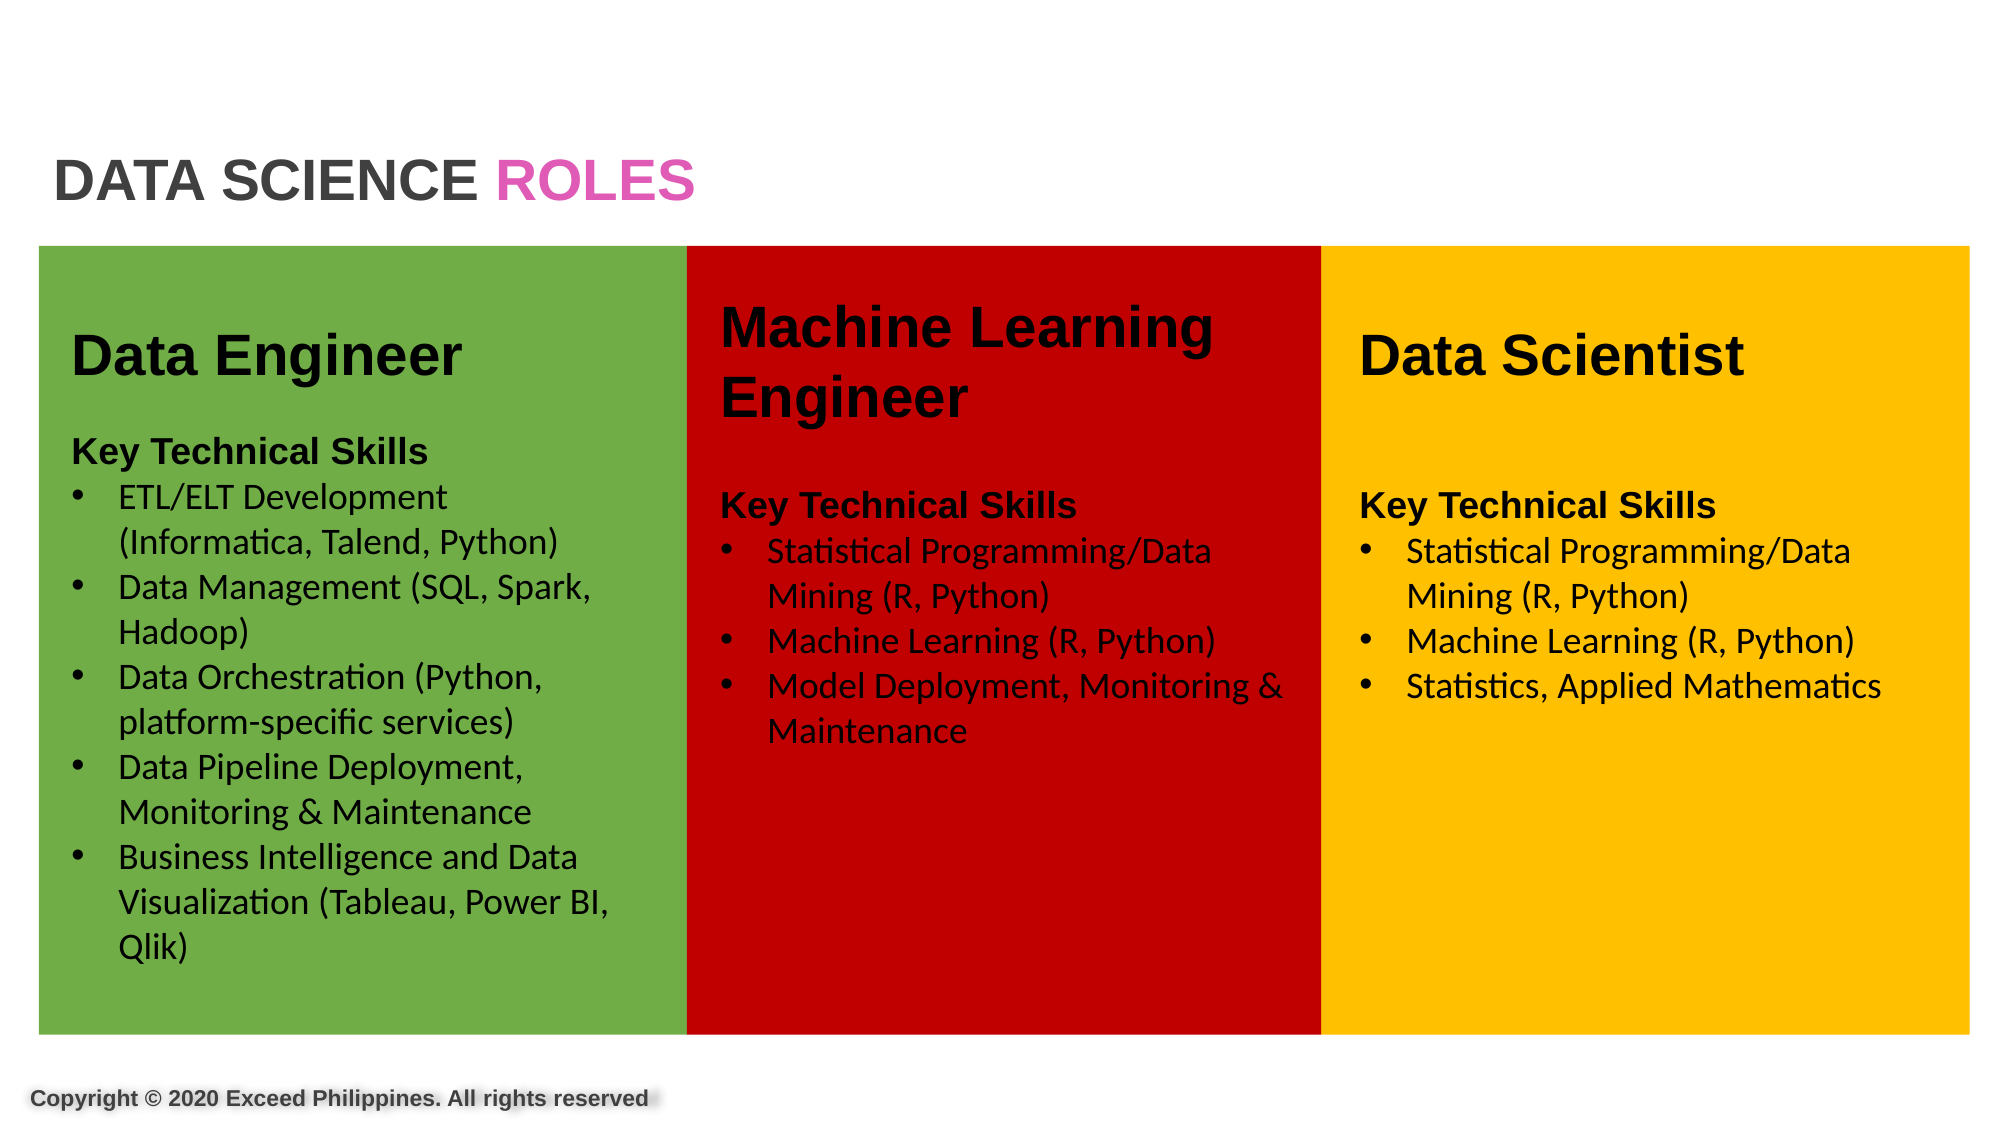

DATA SCIENCE ROLES

Data Engineer
Key Technical Skills
ETL/ELT Development (Informatica, Talend, Python)
Data Management (SQL, Spark, Hadoop)
Data Orchestration (Python, platform-specific services)
Data Pipeline Deployment, Monitoring & Maintenance
Business Intelligence and Data Visualization (Tableau, Power BI, Qlik)

Machine Learning Engineer
Key Technical Skills
Statistical Programming/Data Mining (R, Python)
Machine Learning (R, Python)
Model Deployment, Monitoring & Maintenance

Data Scientist
Key Technical Skills
Statistical Programming/Data Mining (R, Python)
Machine Learning (R, Python)
Statistics, Applied Mathematics
Copyright © 2020 Exceed Philippines. All rights reserved